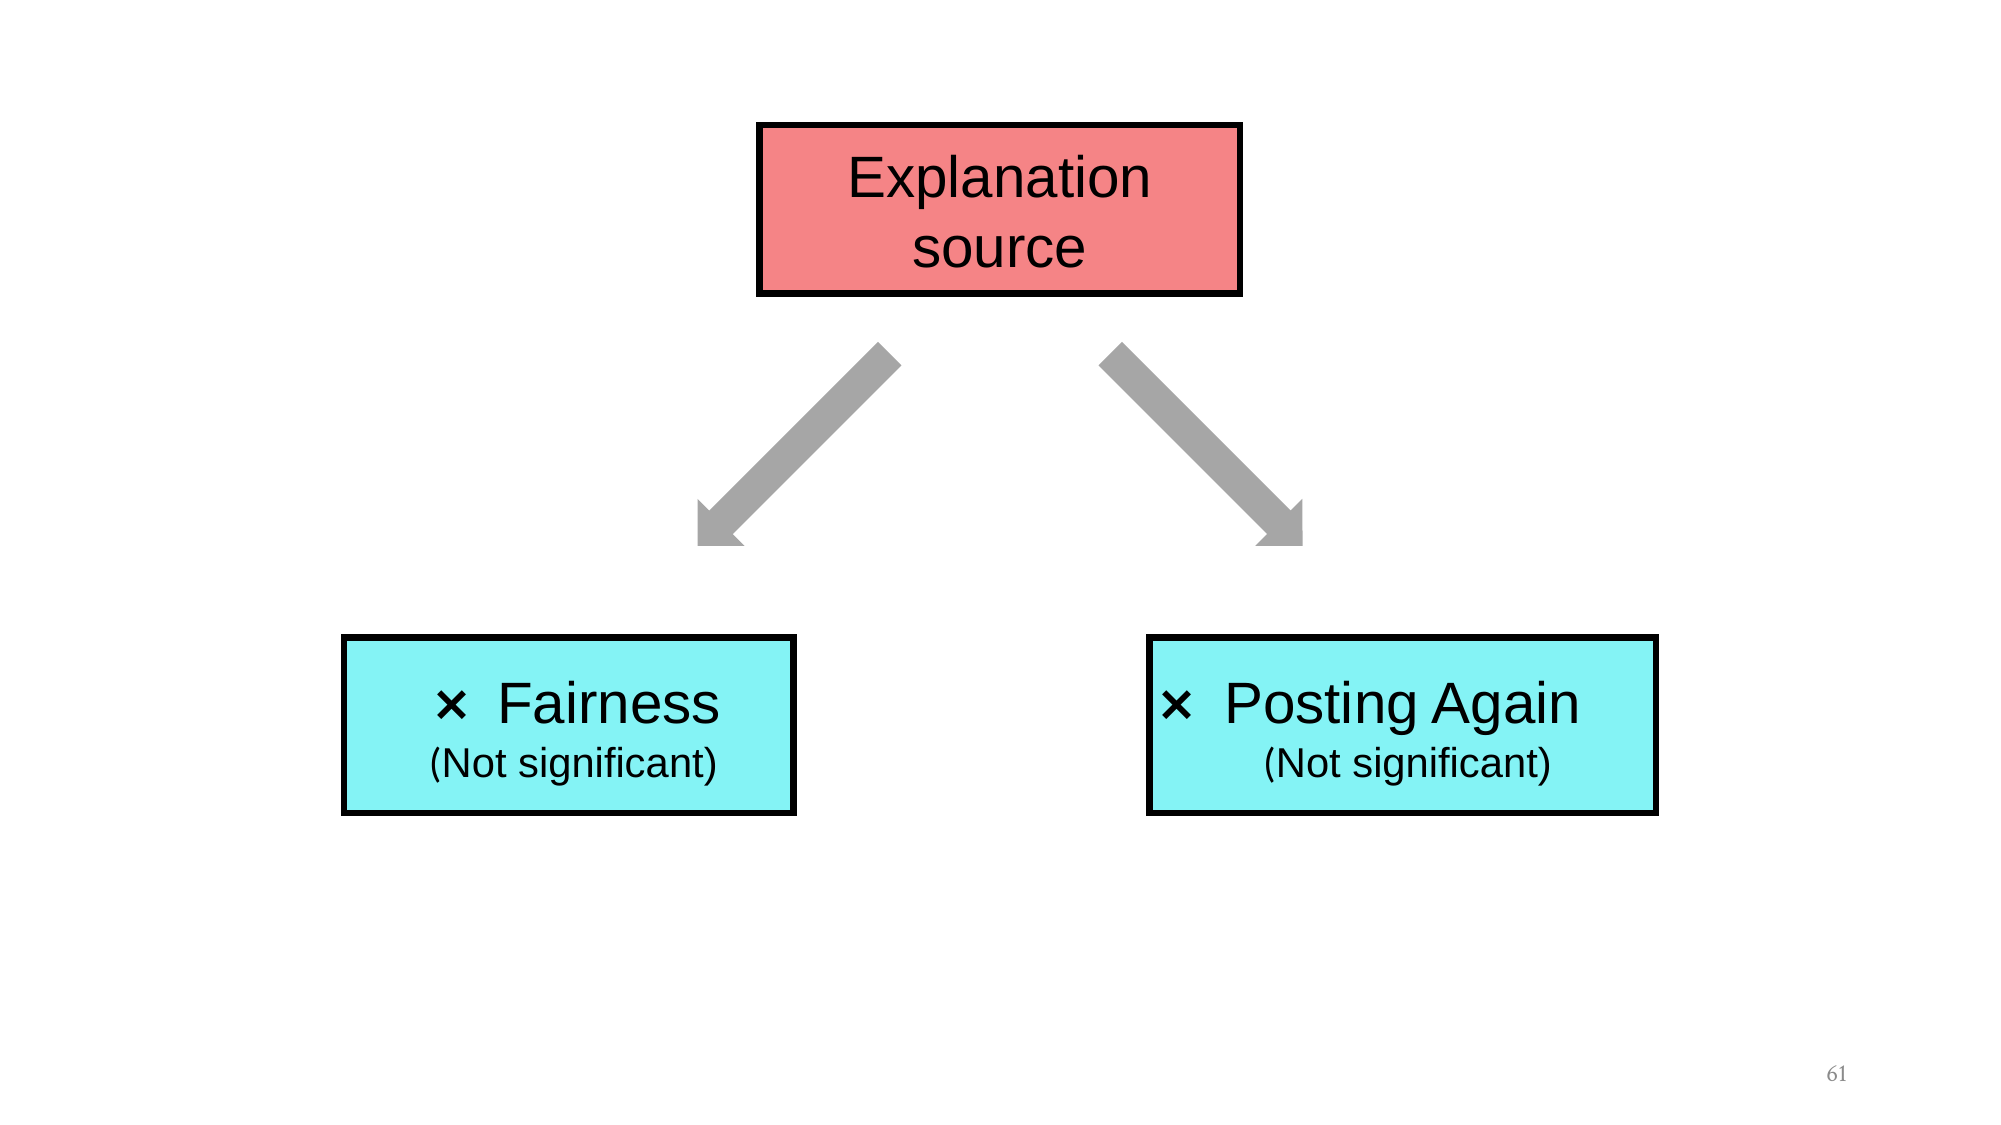

Explanation source

     Fairness
 (Not significant)
Posting Again
 (Not significant)
❌
❌
61